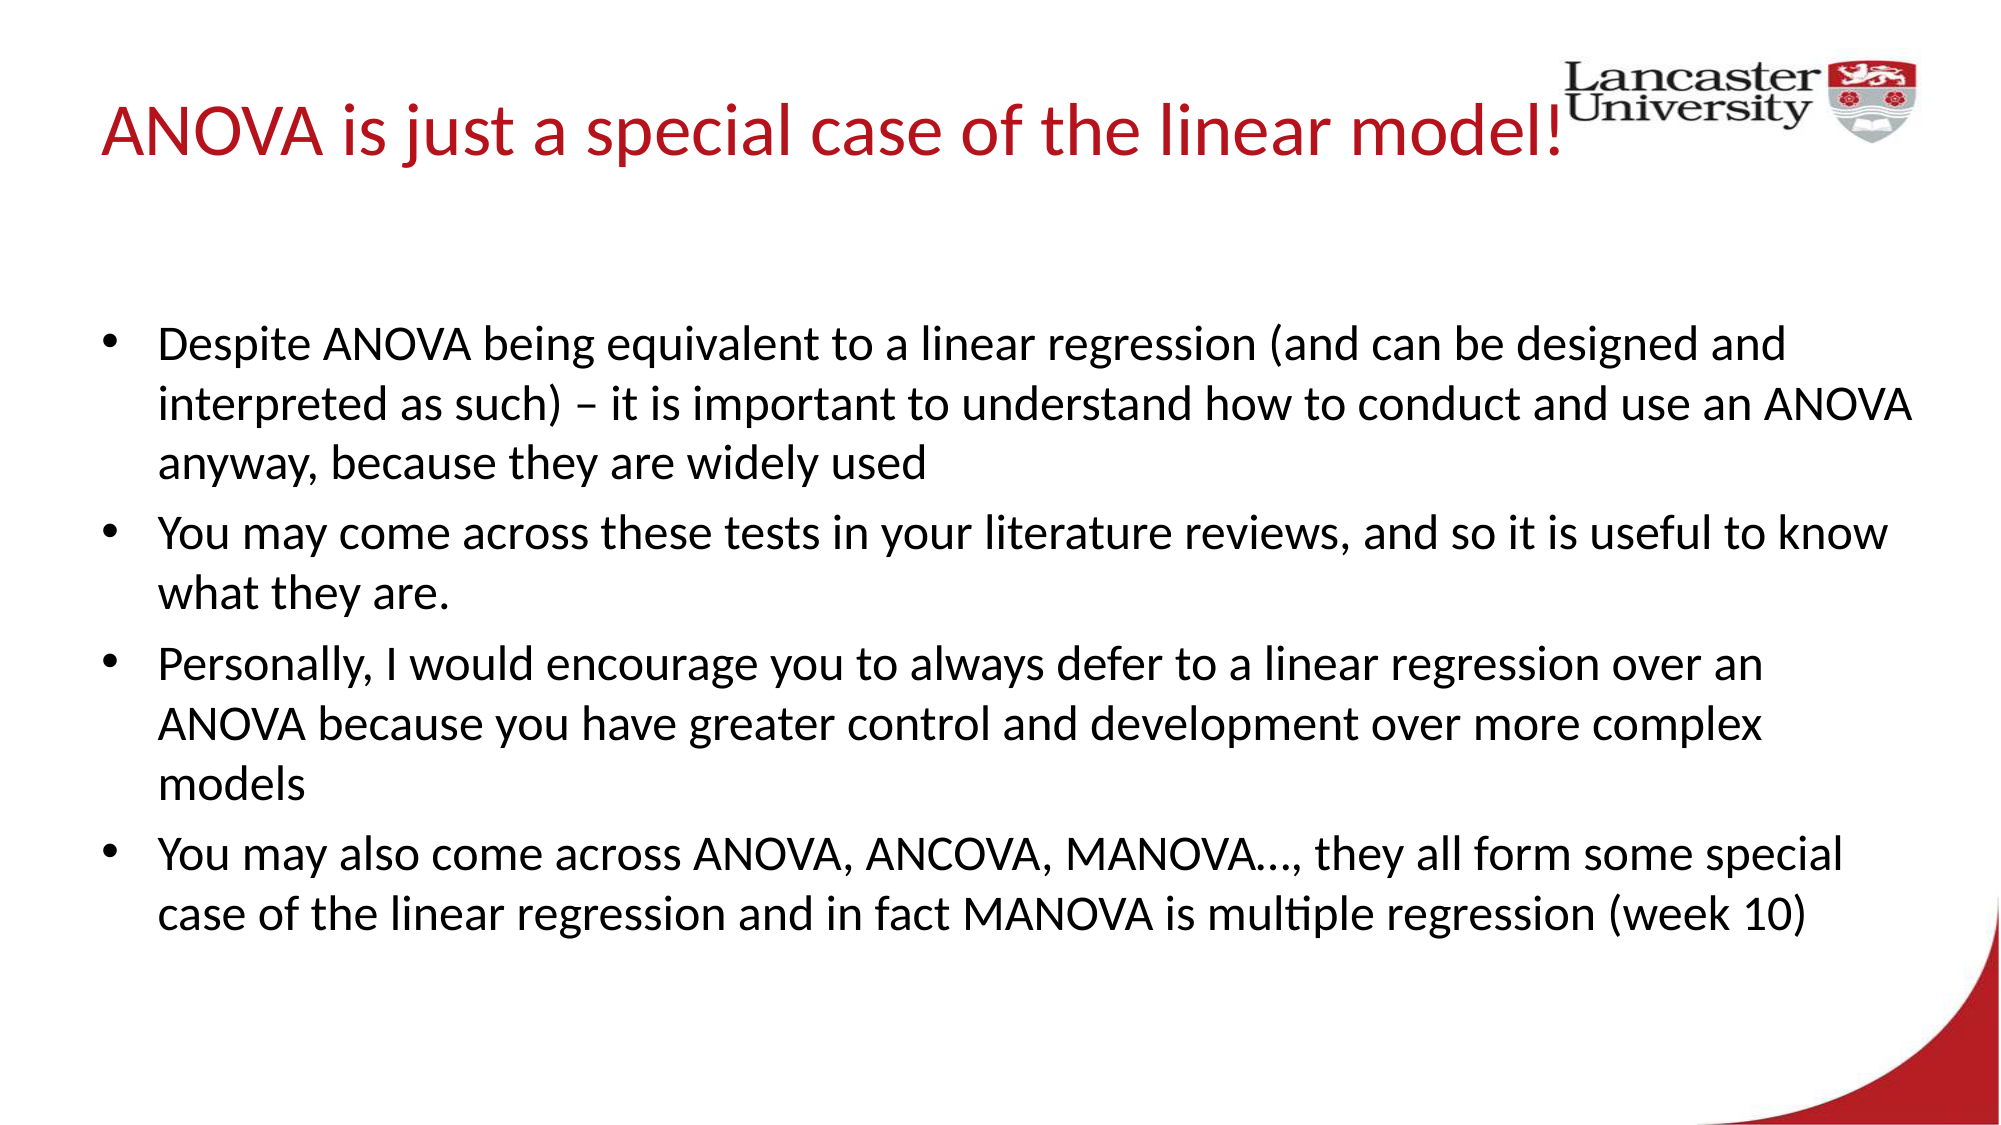

# ANOVA is just a special case of the linear model!
Despite ANOVA being equivalent to a linear regression (and can be designed and interpreted as such) – it is important to understand how to conduct and use an ANOVA anyway, because they are widely used
You may come across these tests in your literature reviews, and so it is useful to know what they are.
Personally, I would encourage you to always defer to a linear regression over an ANOVA because you have greater control and development over more complex models
You may also come across ANOVA, ANCOVA, MANOVA…, they all form some special case of the linear regression and in fact MANOVA is multiple regression (week 10)